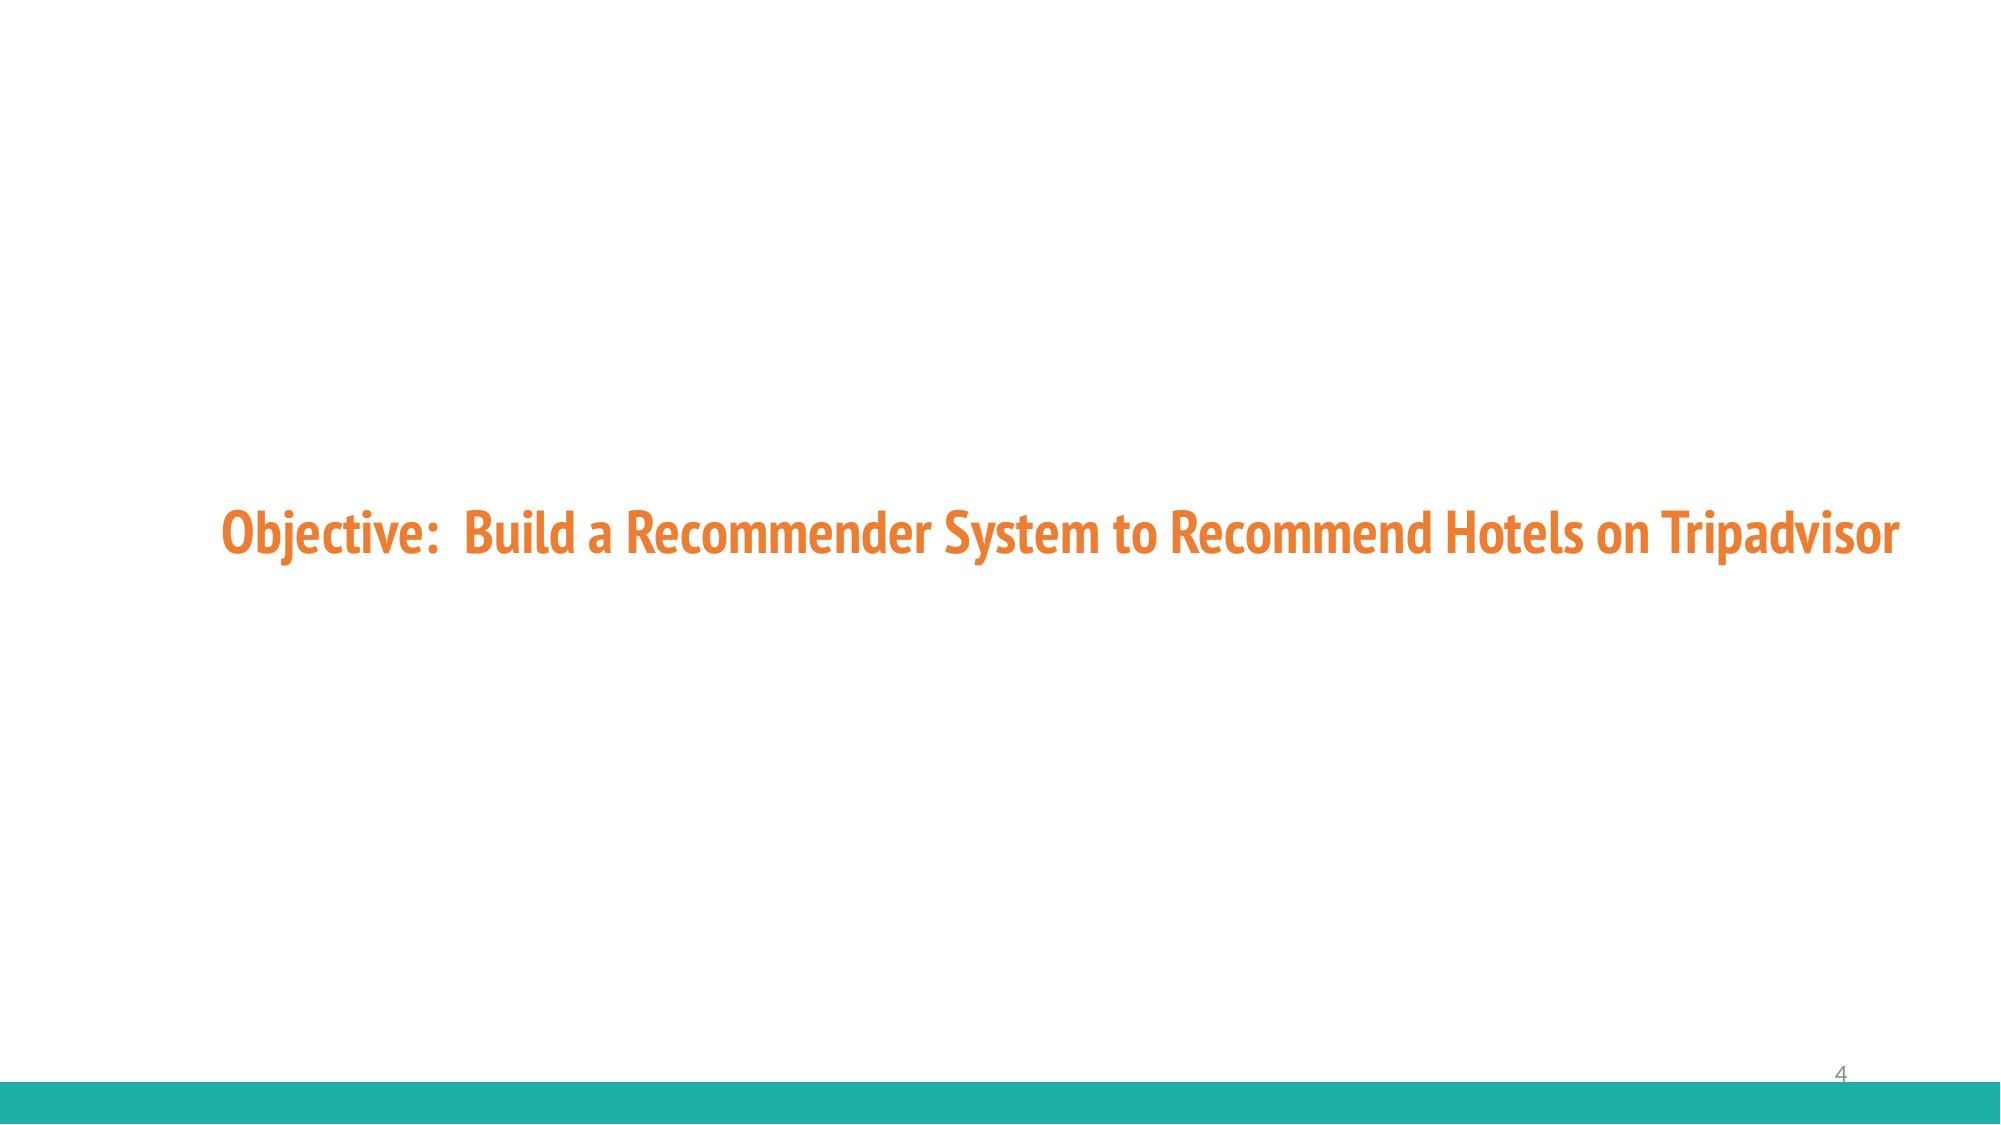

# Objective:  Build a Recommender System to Recommend Hotels on Tripadvisor
4